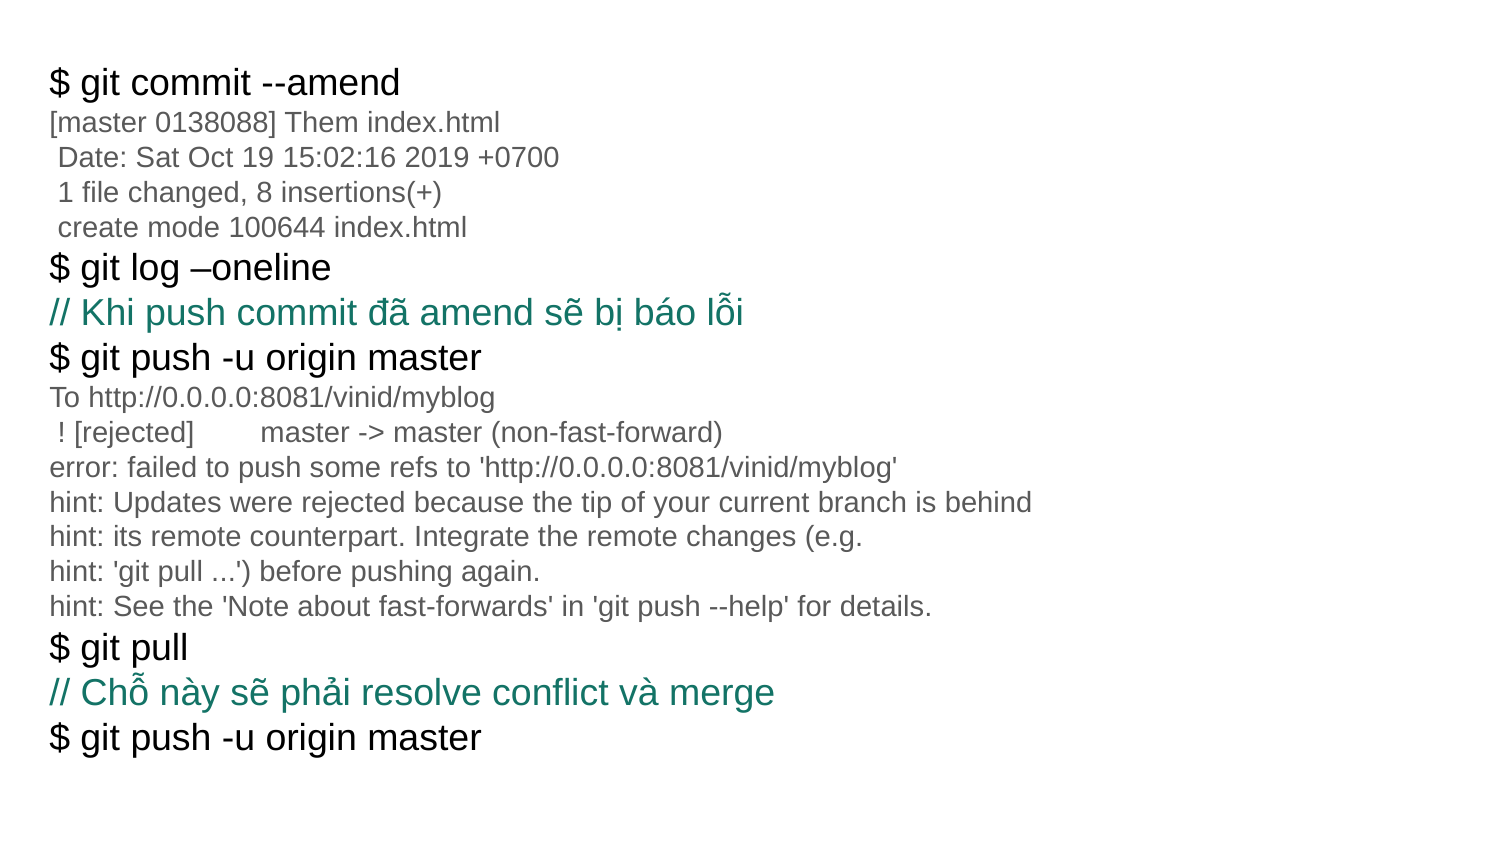

$ git commit --amend
[master 0138088] Them index.html
 Date: Sat Oct 19 15:02:16 2019 +0700
 1 file changed, 8 insertions(+)
 create mode 100644 index.html
$ git log –oneline
// Khi push commit đã amend sẽ bị báo lỗi
$ git push -u origin master
To http://0.0.0.0:8081/vinid/myblog
 ! [rejected]        master -> master (non-fast-forward)
error: failed to push some refs to 'http://0.0.0.0:8081/vinid/myblog'
hint: Updates were rejected because the tip of your current branch is behind
hint: its remote counterpart. Integrate the remote changes (e.g.
hint: 'git pull ...') before pushing again.
hint: See the 'Note about fast-forwards' in 'git push --help' for details.
$ git pull
// Chỗ này sẽ phải resolve conflict và merge
$ git push -u origin master